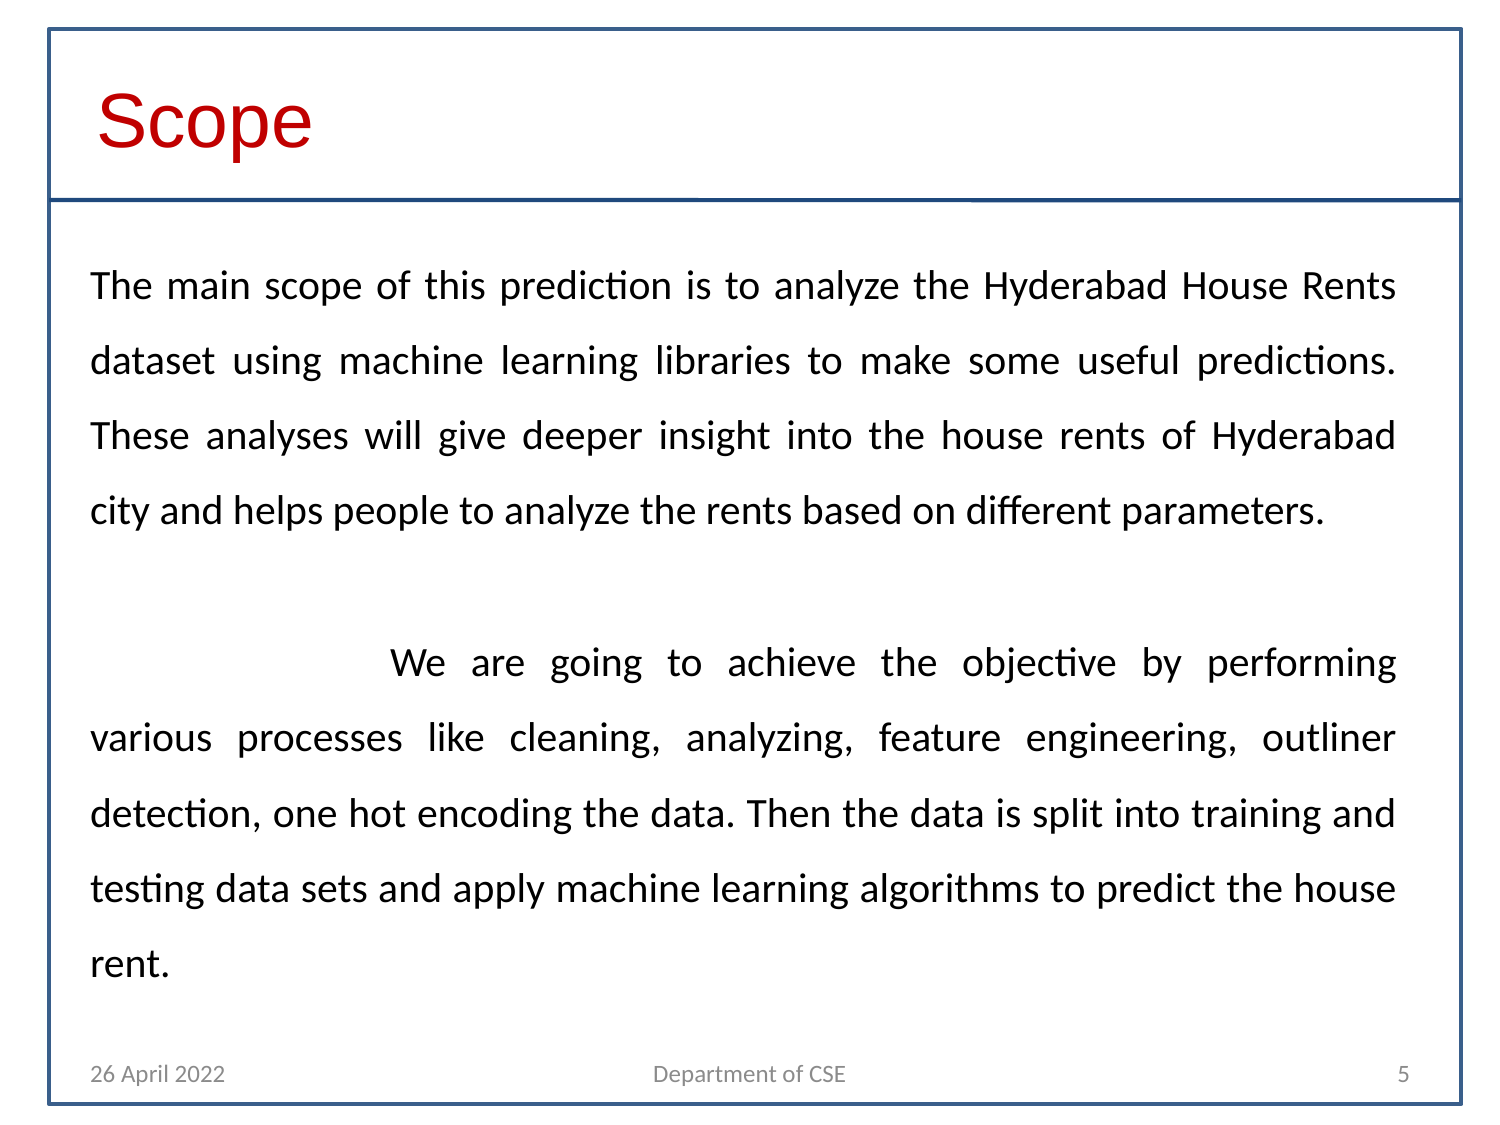

# Scope
The main scope of this prediction is to analyze the Hyderabad House Rents dataset using machine learning libraries to make some useful predictions. These analyses will give deeper insight into the house rents of Hyderabad city and helps people to analyze the rents based on different parameters.

		We are going to achieve the objective by performing various processes like cleaning, analyzing, feature engineering, outliner detection, one hot encoding the data. Then the data is split into training and testing data sets and apply machine learning algorithms to predict the house rent.

26 April 2022
Department of CSE
5